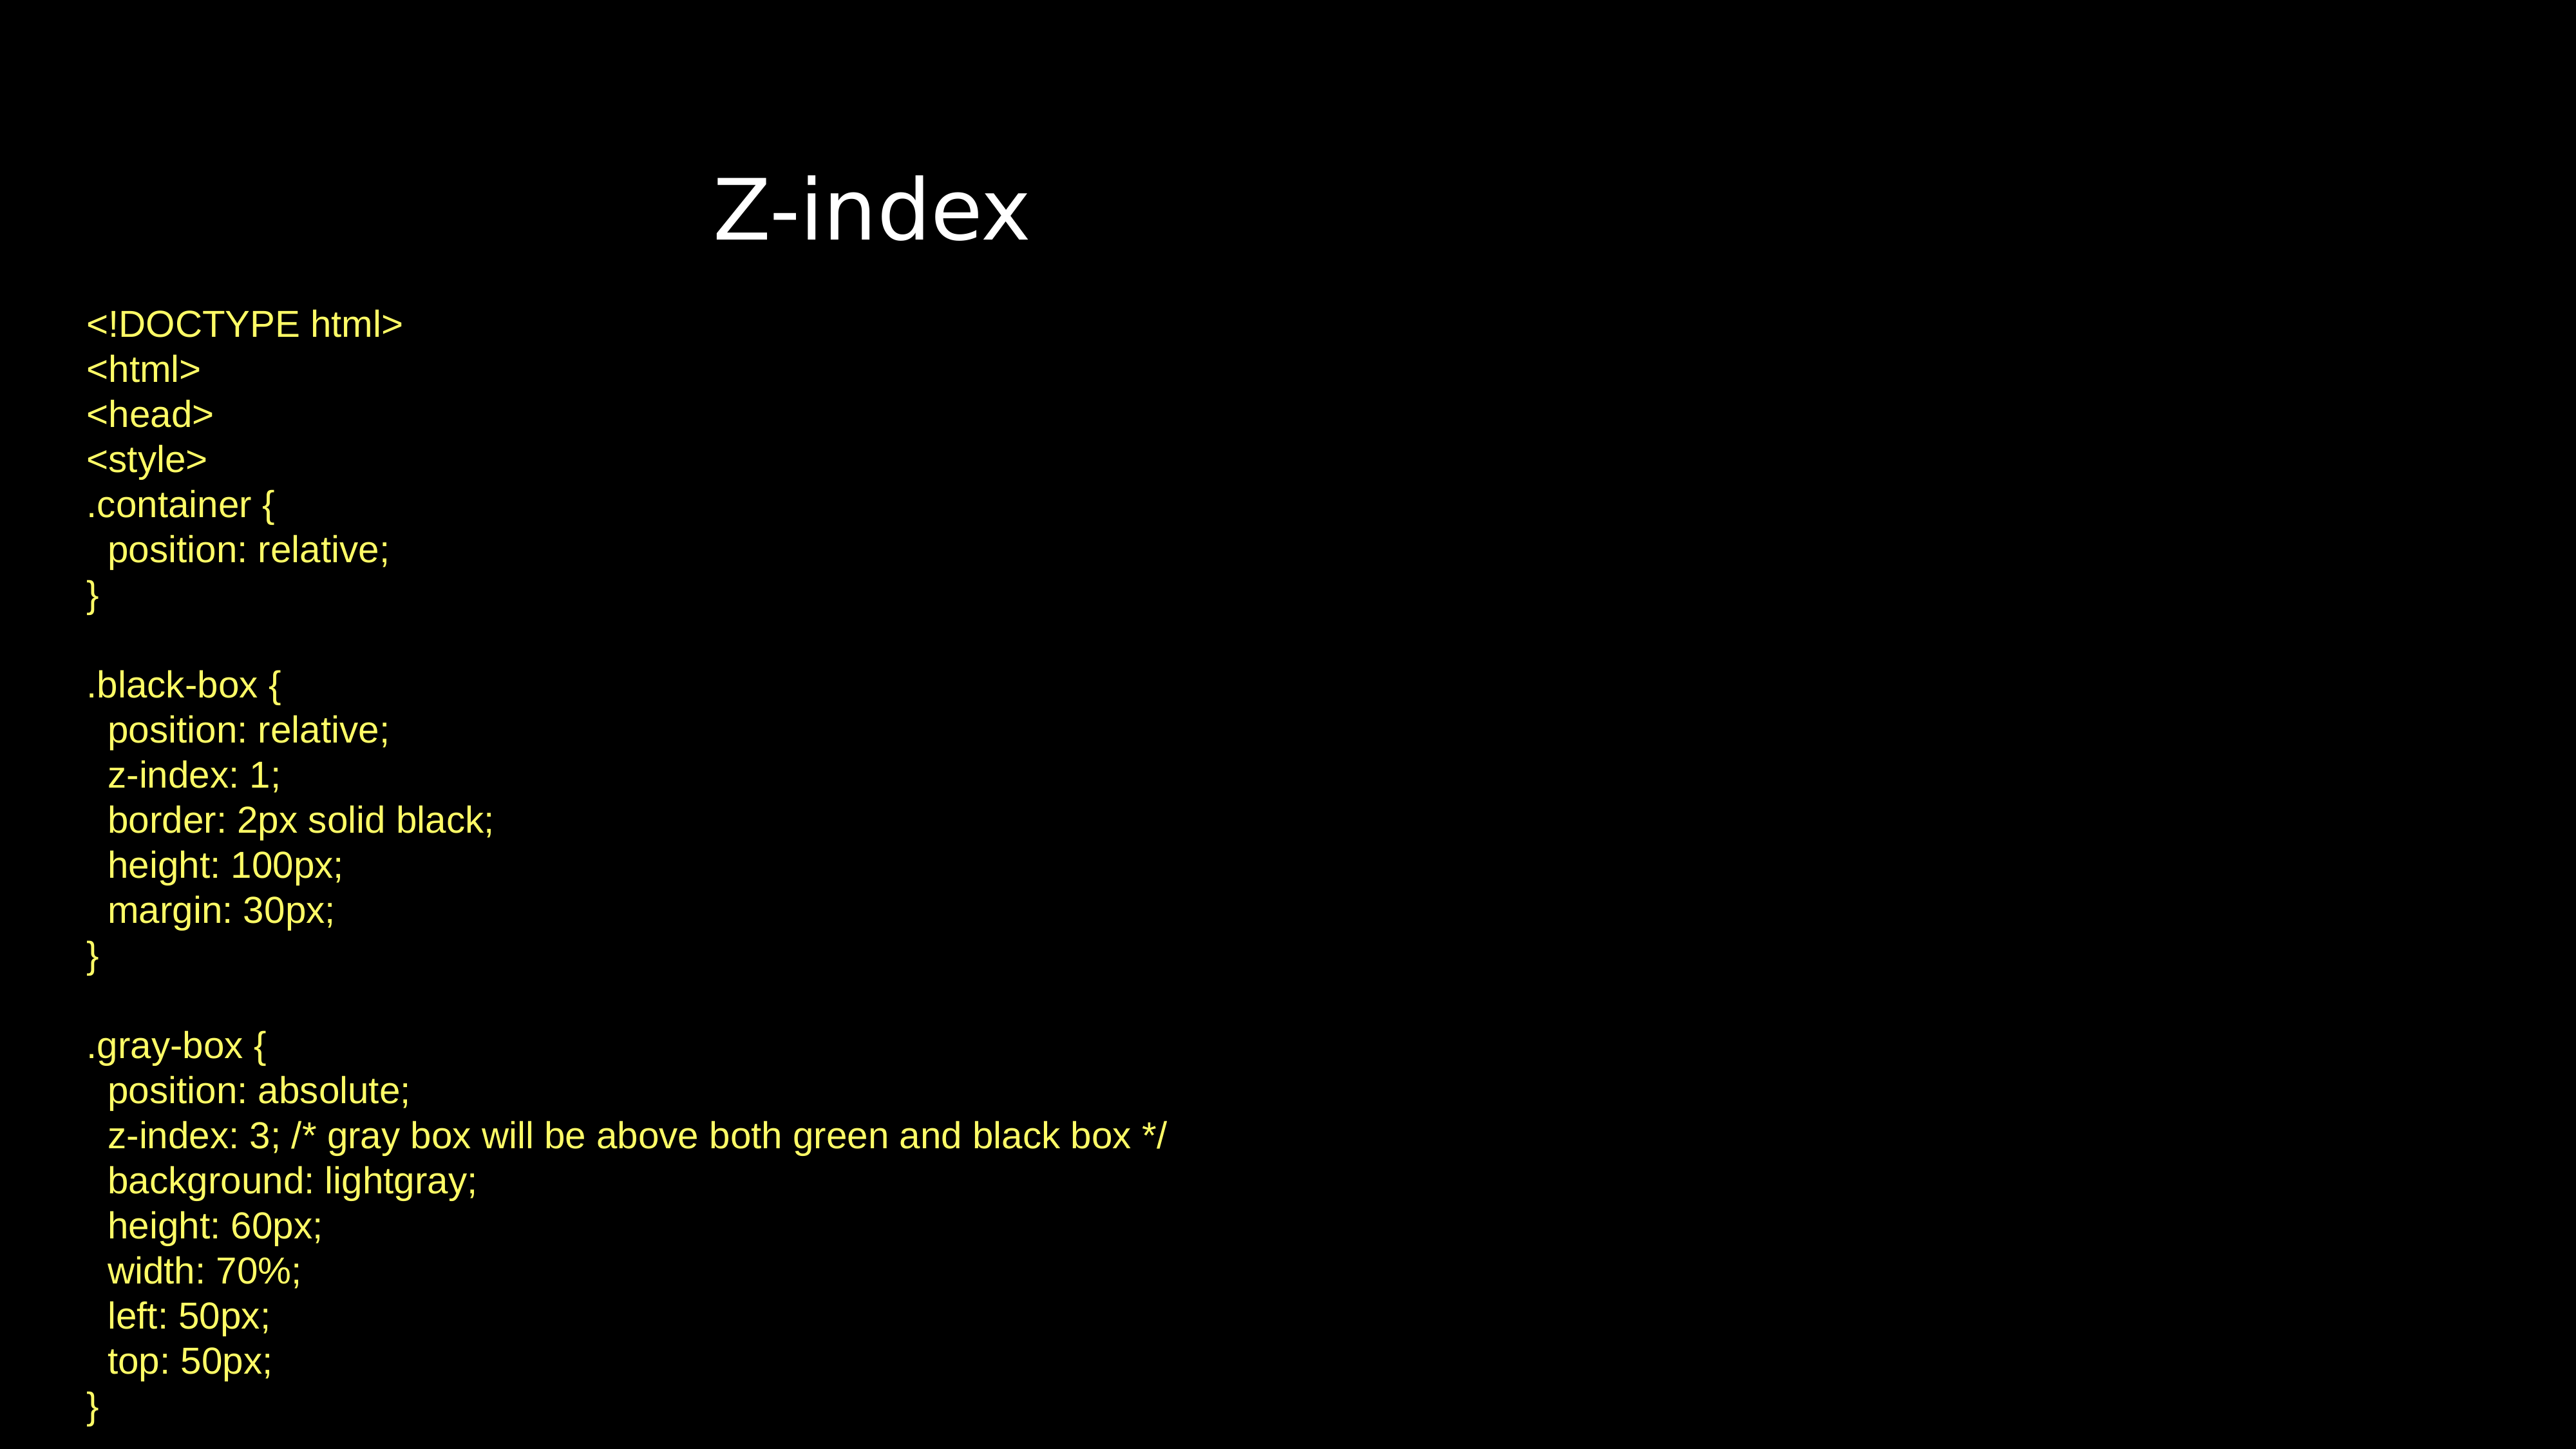

Z-index

<!DOCTYPE html>
<html>
<head>
<style>
.container {
  position: relative;
}

.black-box {
  position: relative;
  z-index: 1;
  border: 2px solid black;
  height: 100px;
  margin: 30px;
}

.gray-box {
  position: absolute;
  z-index: 3; /* gray box will be above both green and black box */
  background: lightgray;
  height: 60px;
  width: 70%;
  left: 50px;
  top: 50px;
}